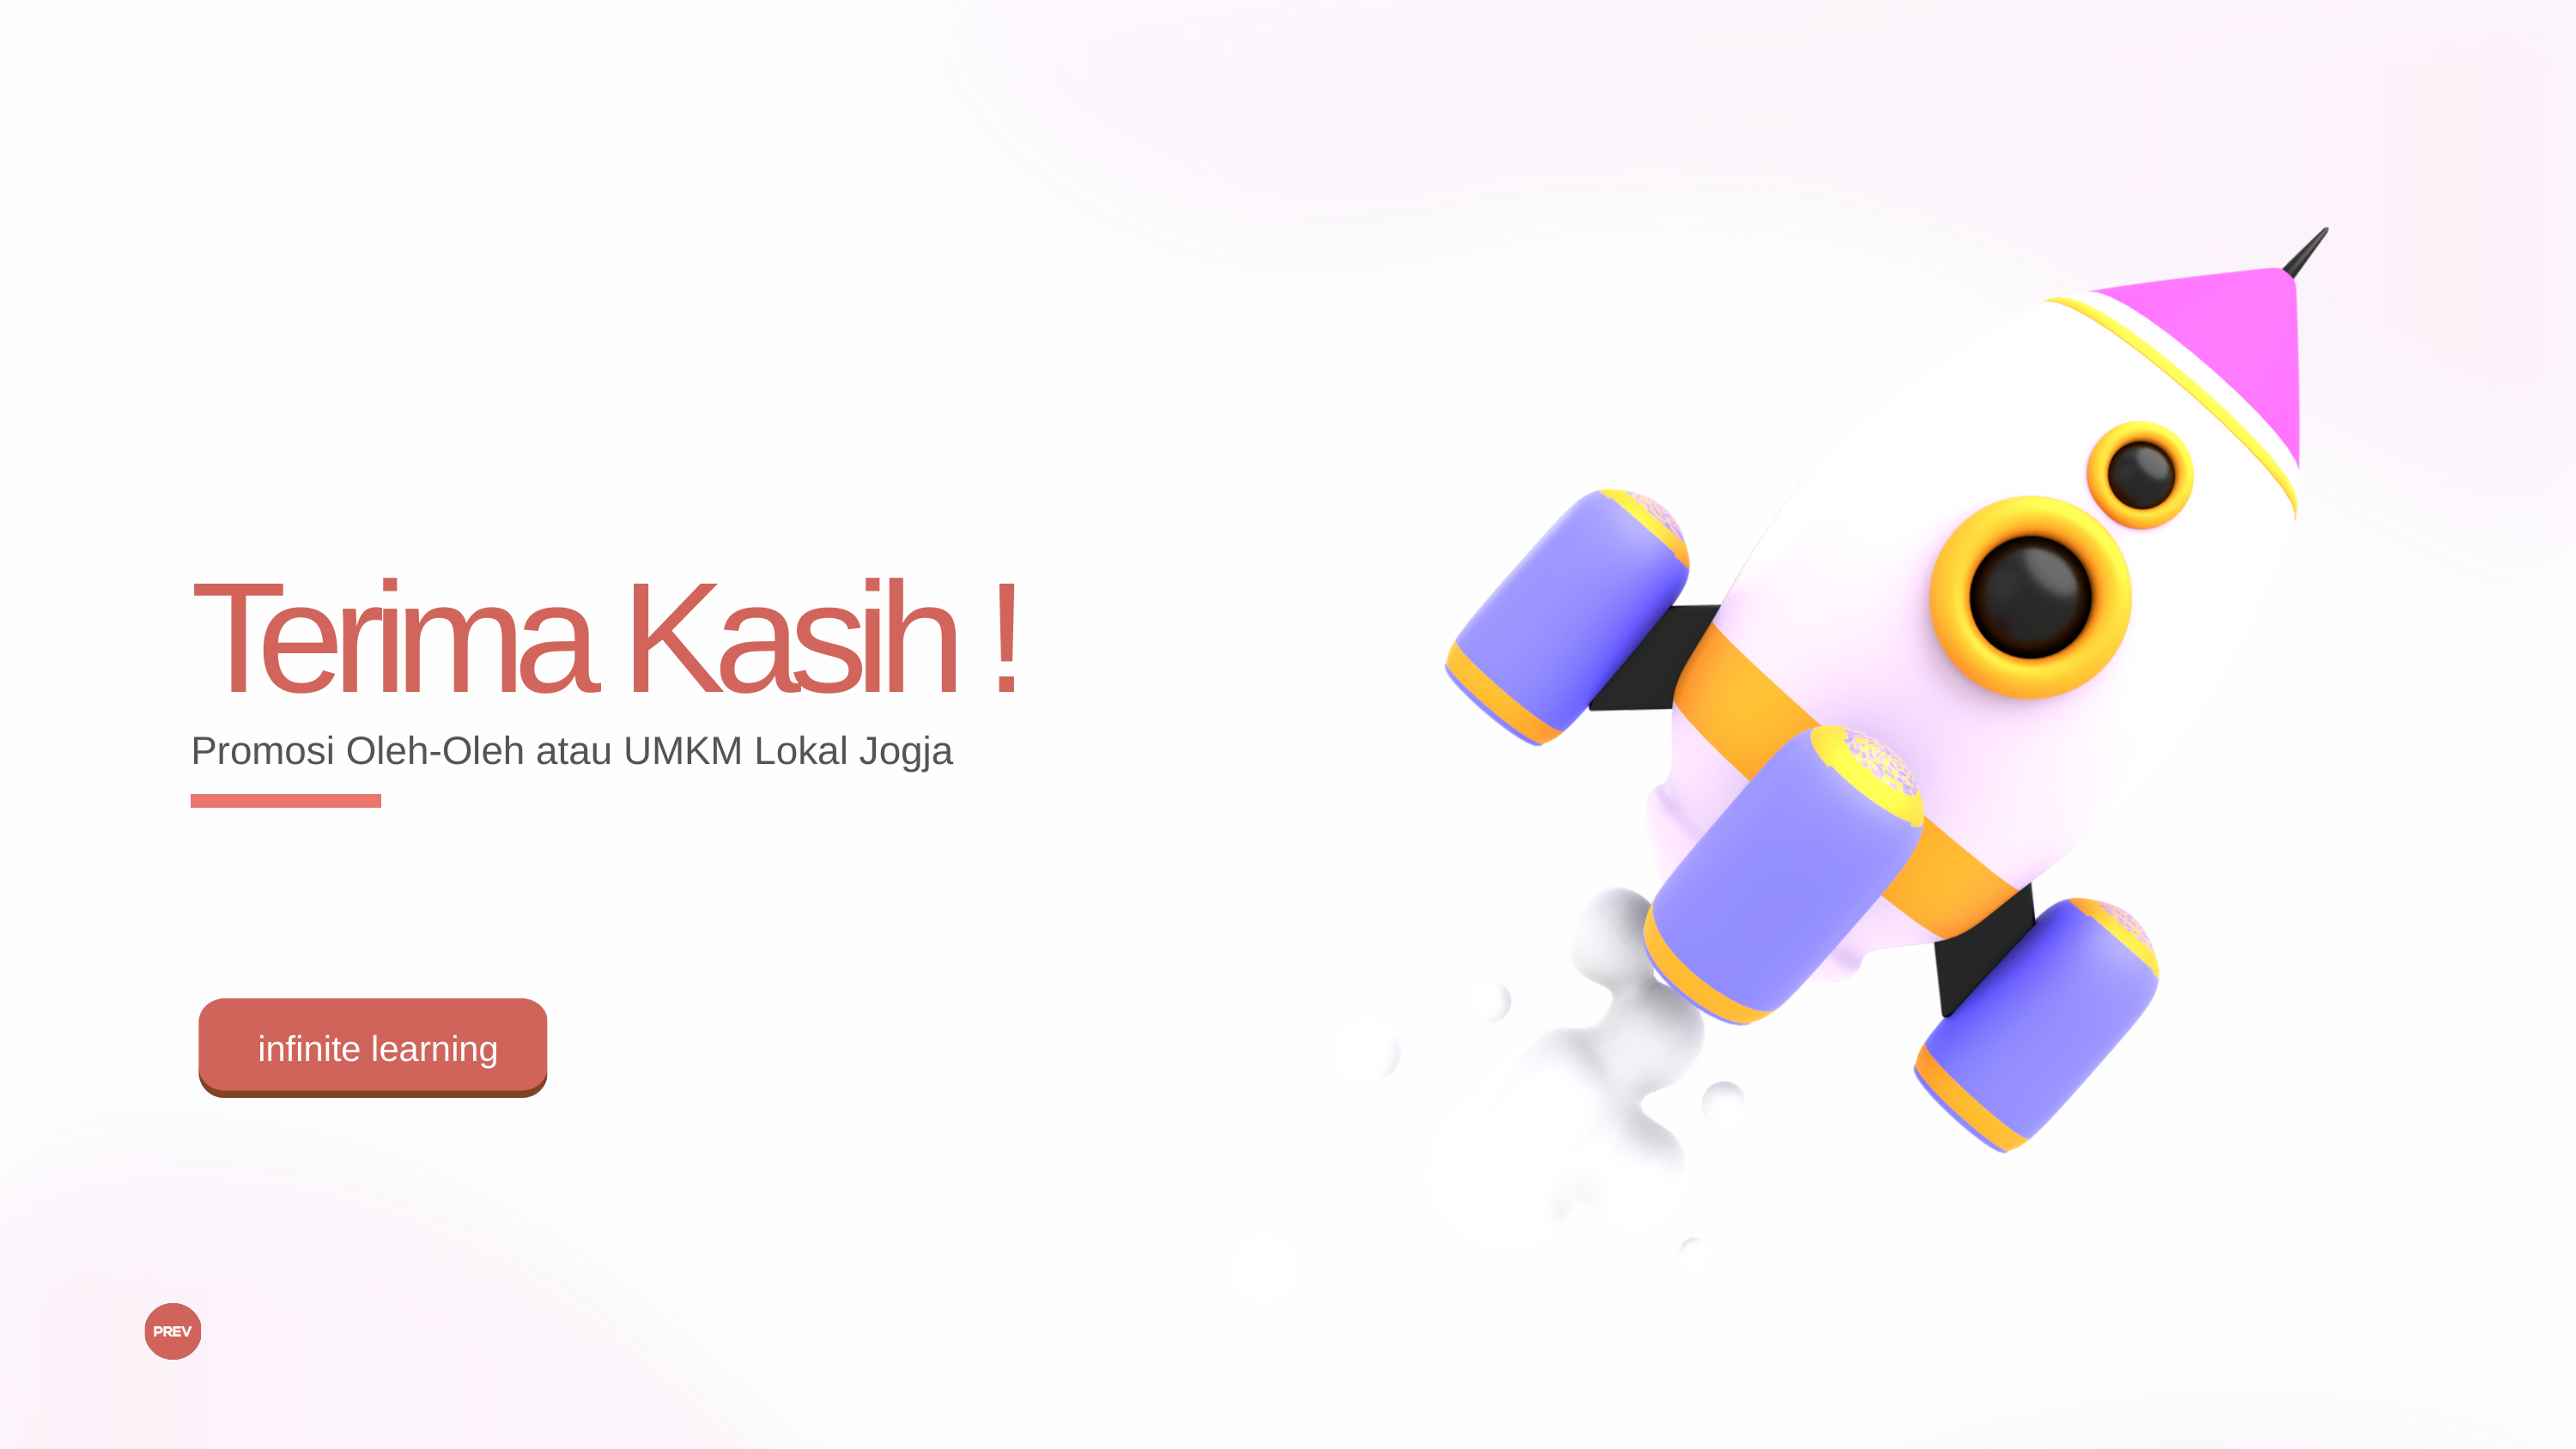

Terima Kasih !
Promosi Oleh-Oleh atau UMKM Lokal Jogja

infinite learning